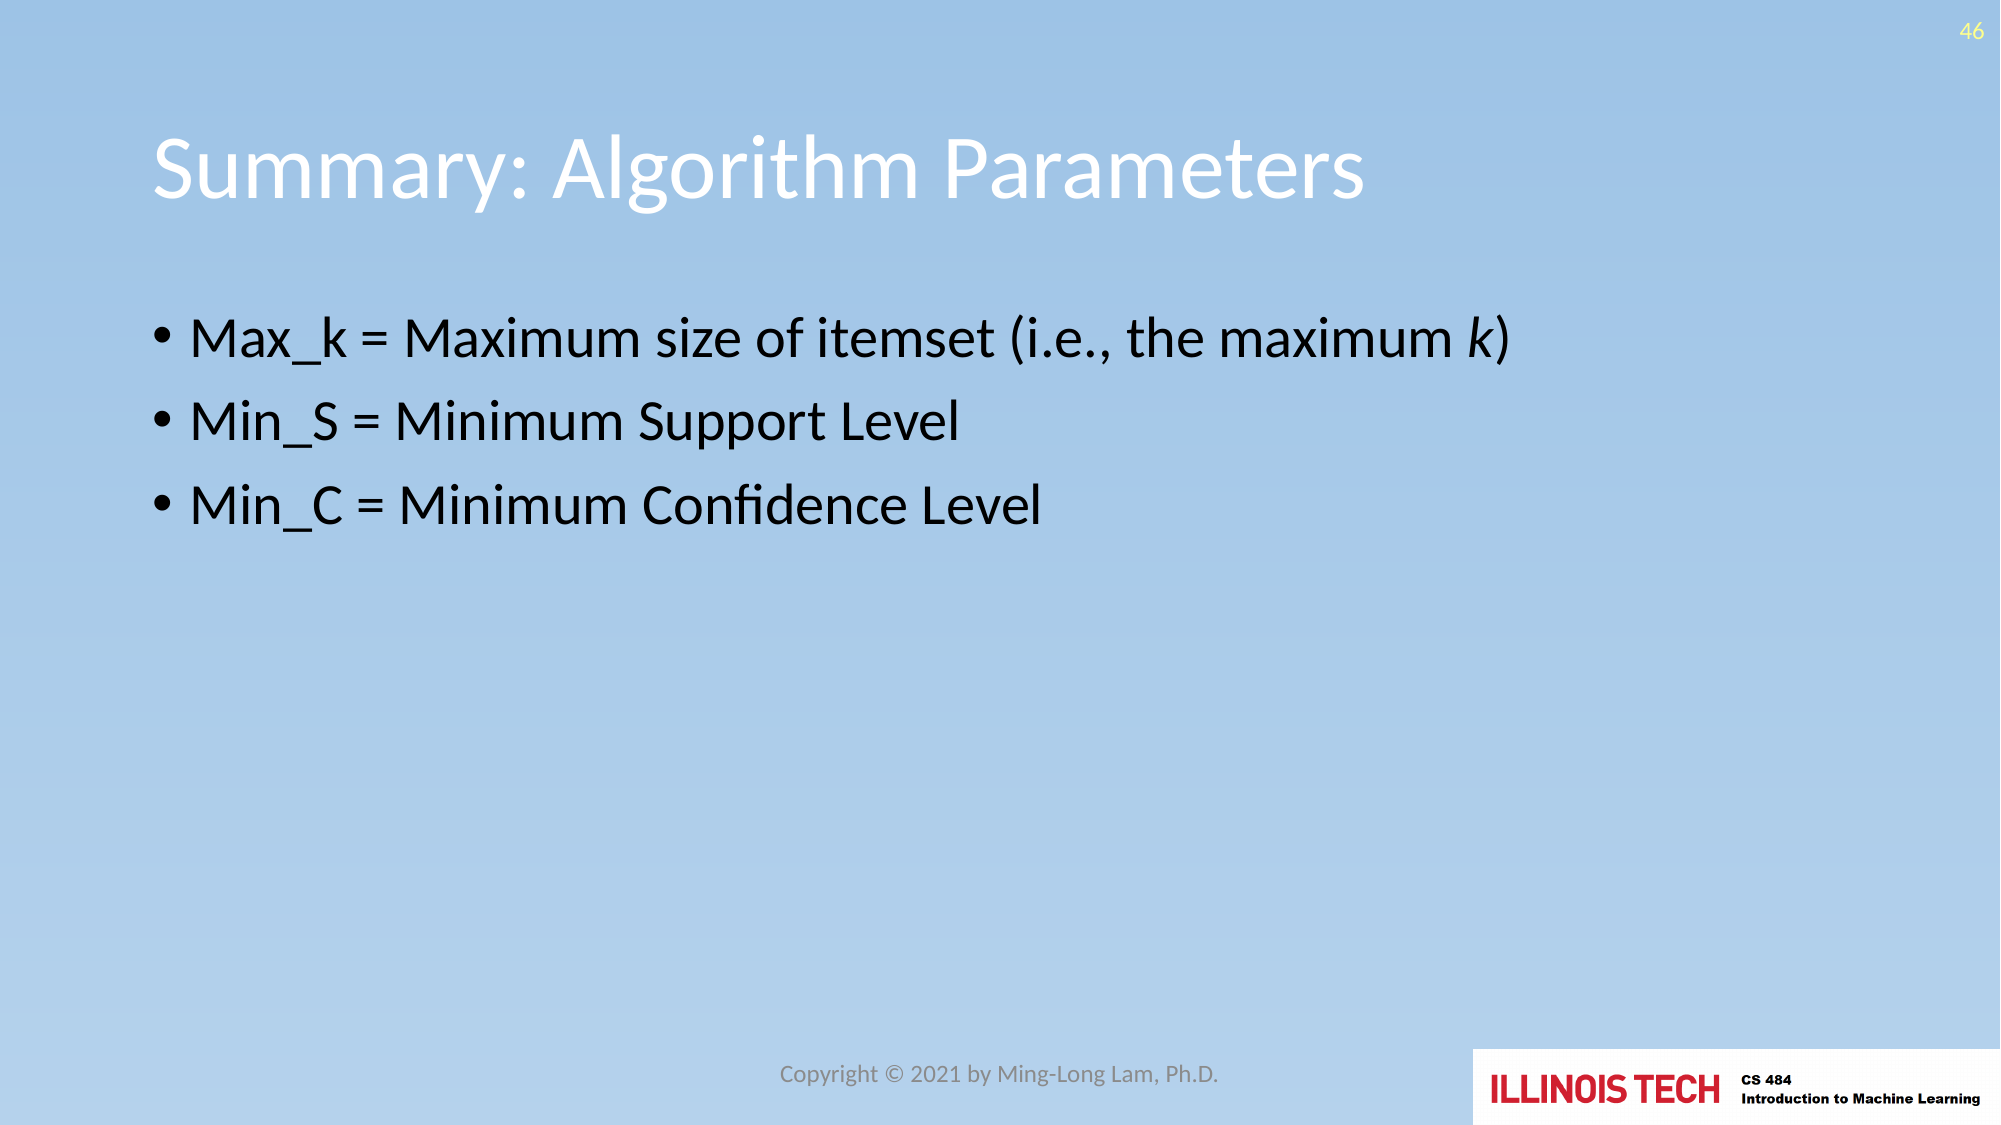

46
# Summary: Algorithm Parameters
Max_k = Maximum size of itemset (i.e., the maximum k)
Min_S = Minimum Support Level
Min_C = Minimum Confidence Level

Copyright © 2021 by Ming-Long Lam, Ph.D.